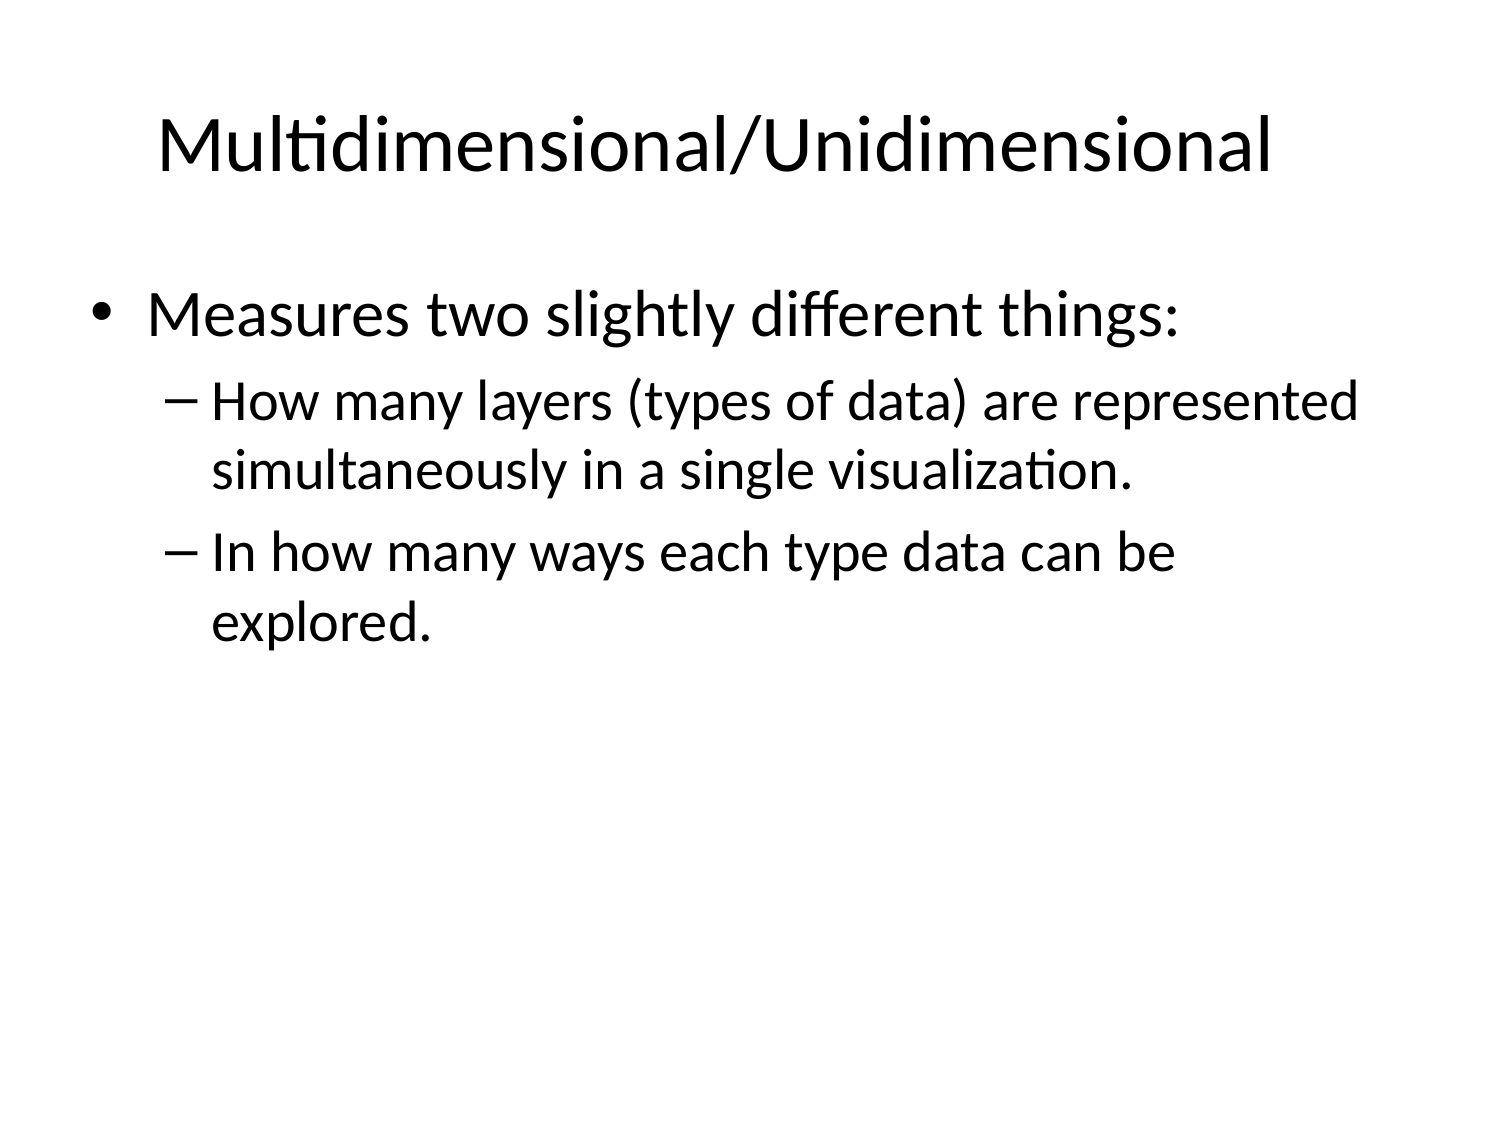

# Multidimensional/Unidimensional
Measures two slightly different things:
How many layers (types of data) are represented simultaneously in a single visualization.
In how many ways each type data can be explored.